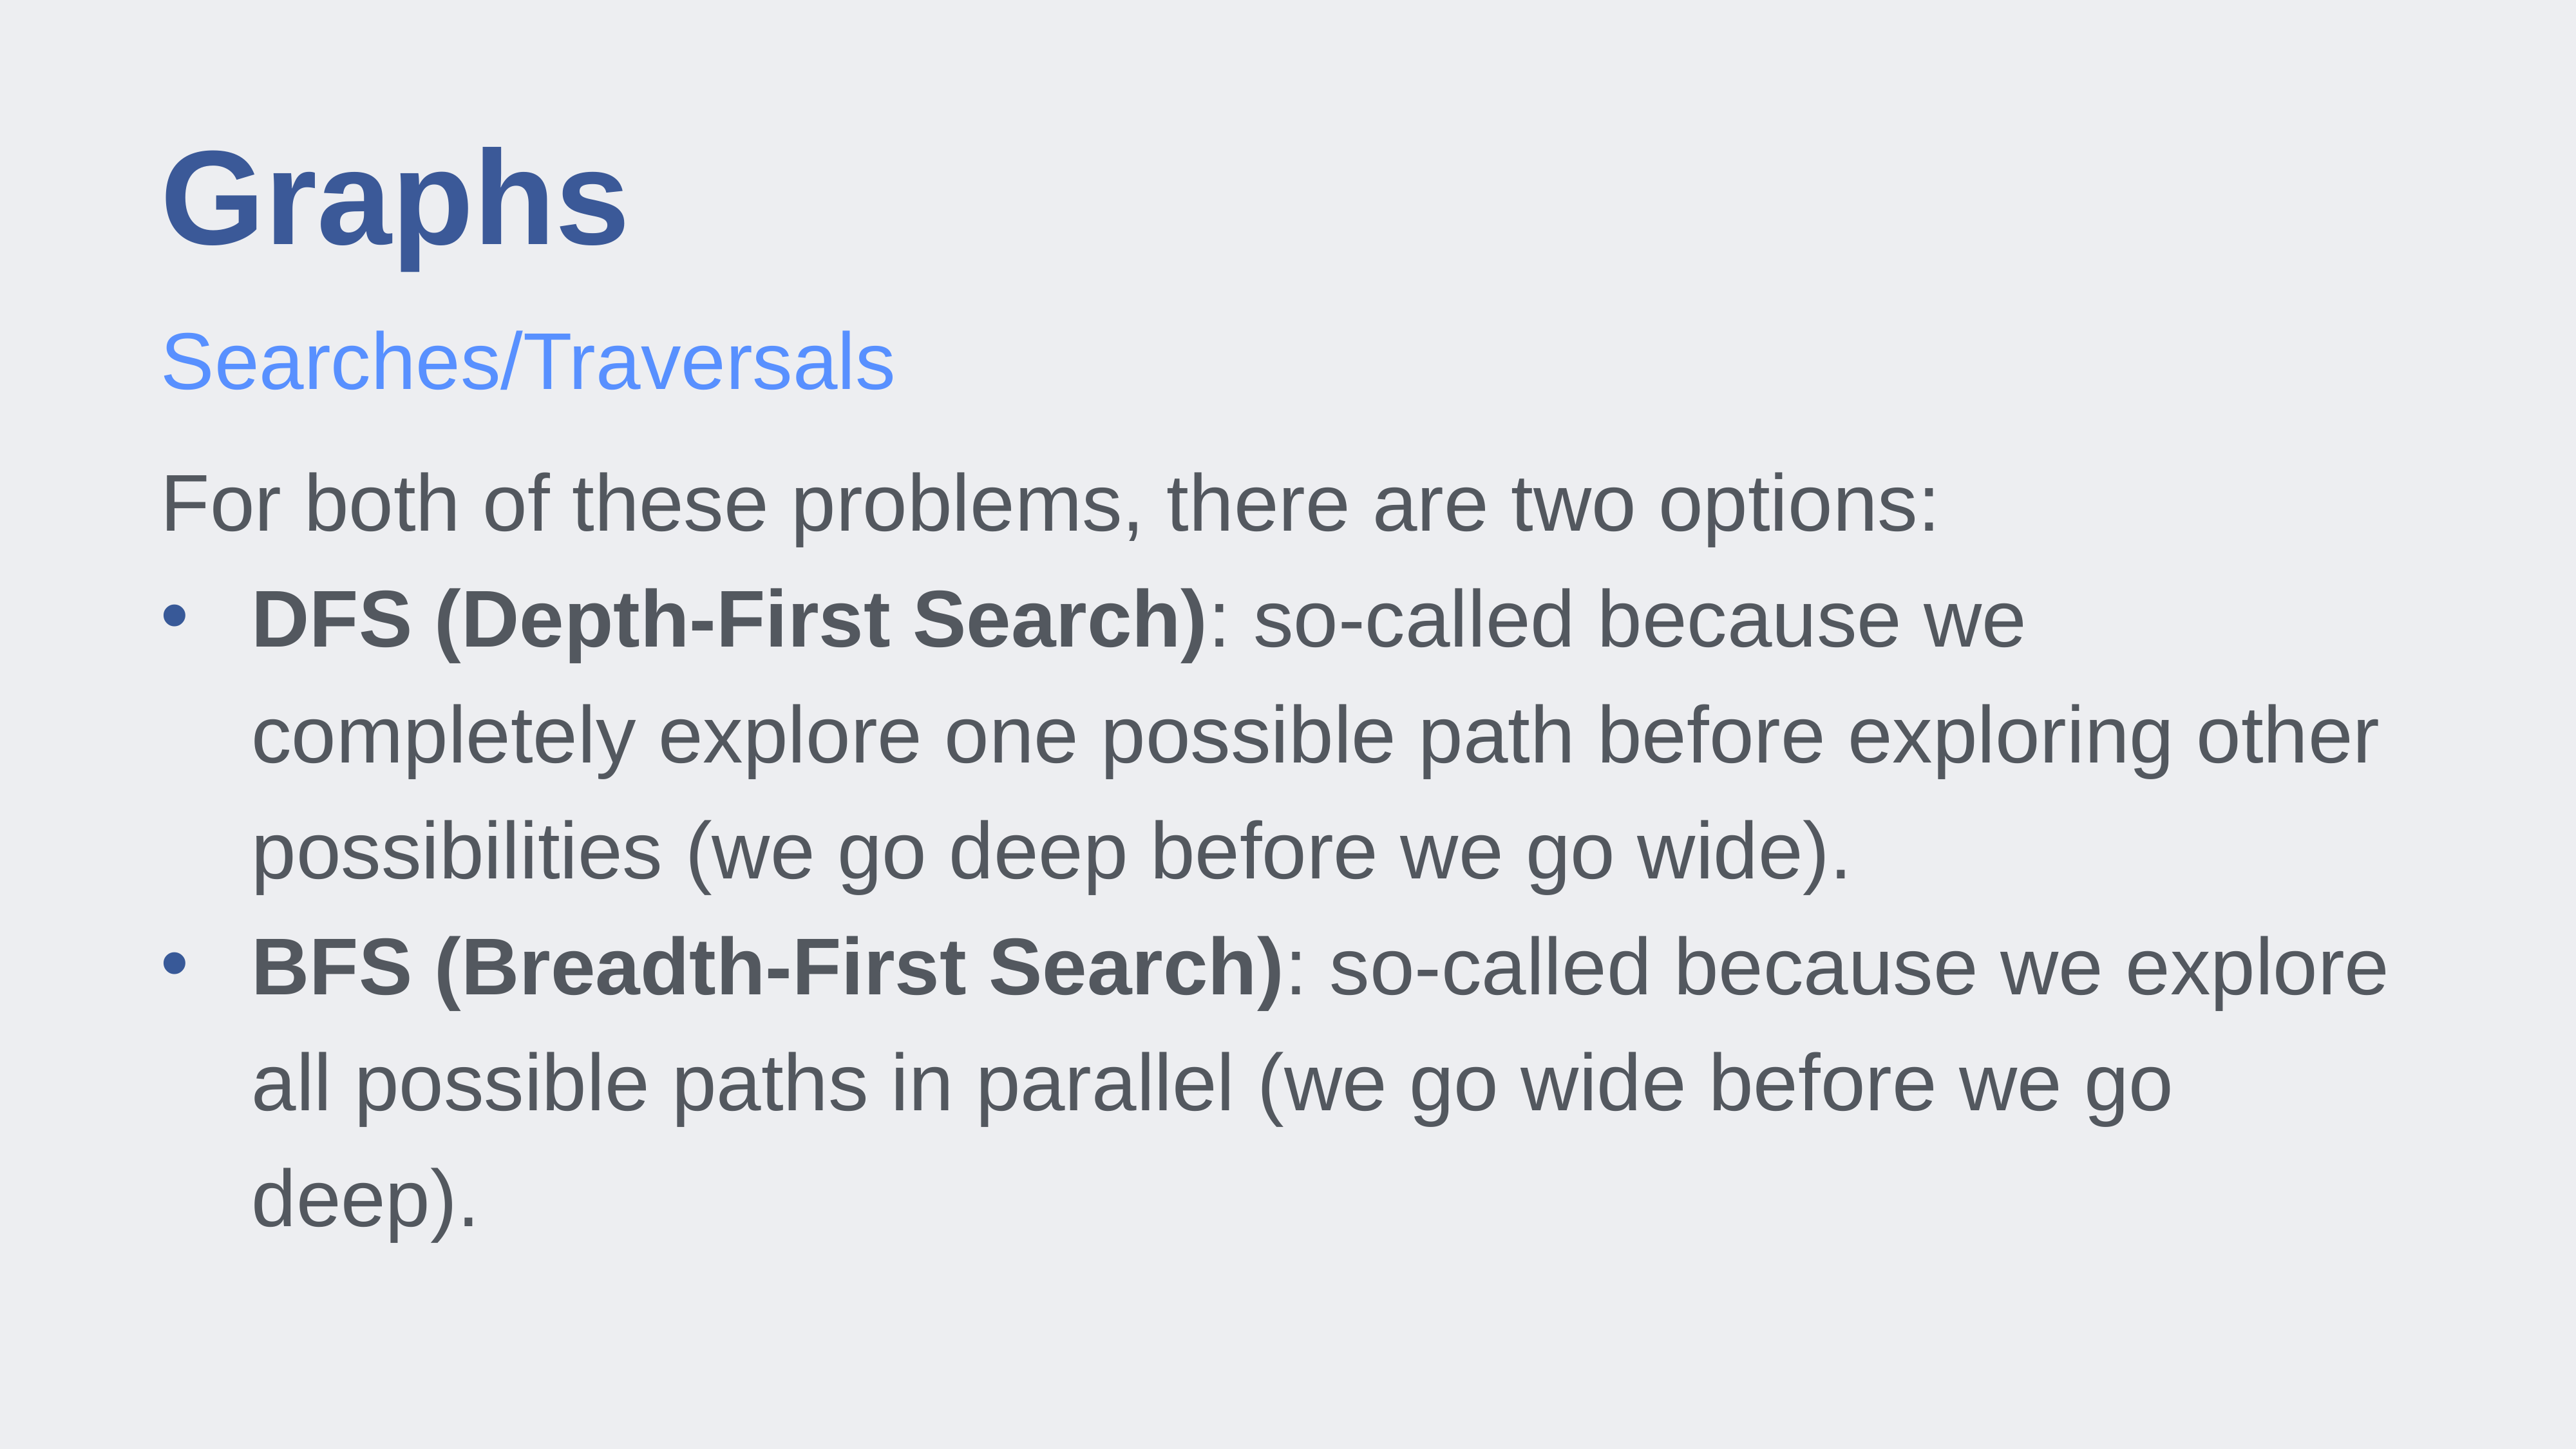

# Graphs
Searches/Traversals
For both of these problems, there are two options:
DFS (Depth-First Search): so-called because we completely explore one possible path before exploring other possibilities (we go deep before we go wide).
BFS (Breadth-First Search): so-called because we explore all possible paths in parallel (we go wide before we go deep).